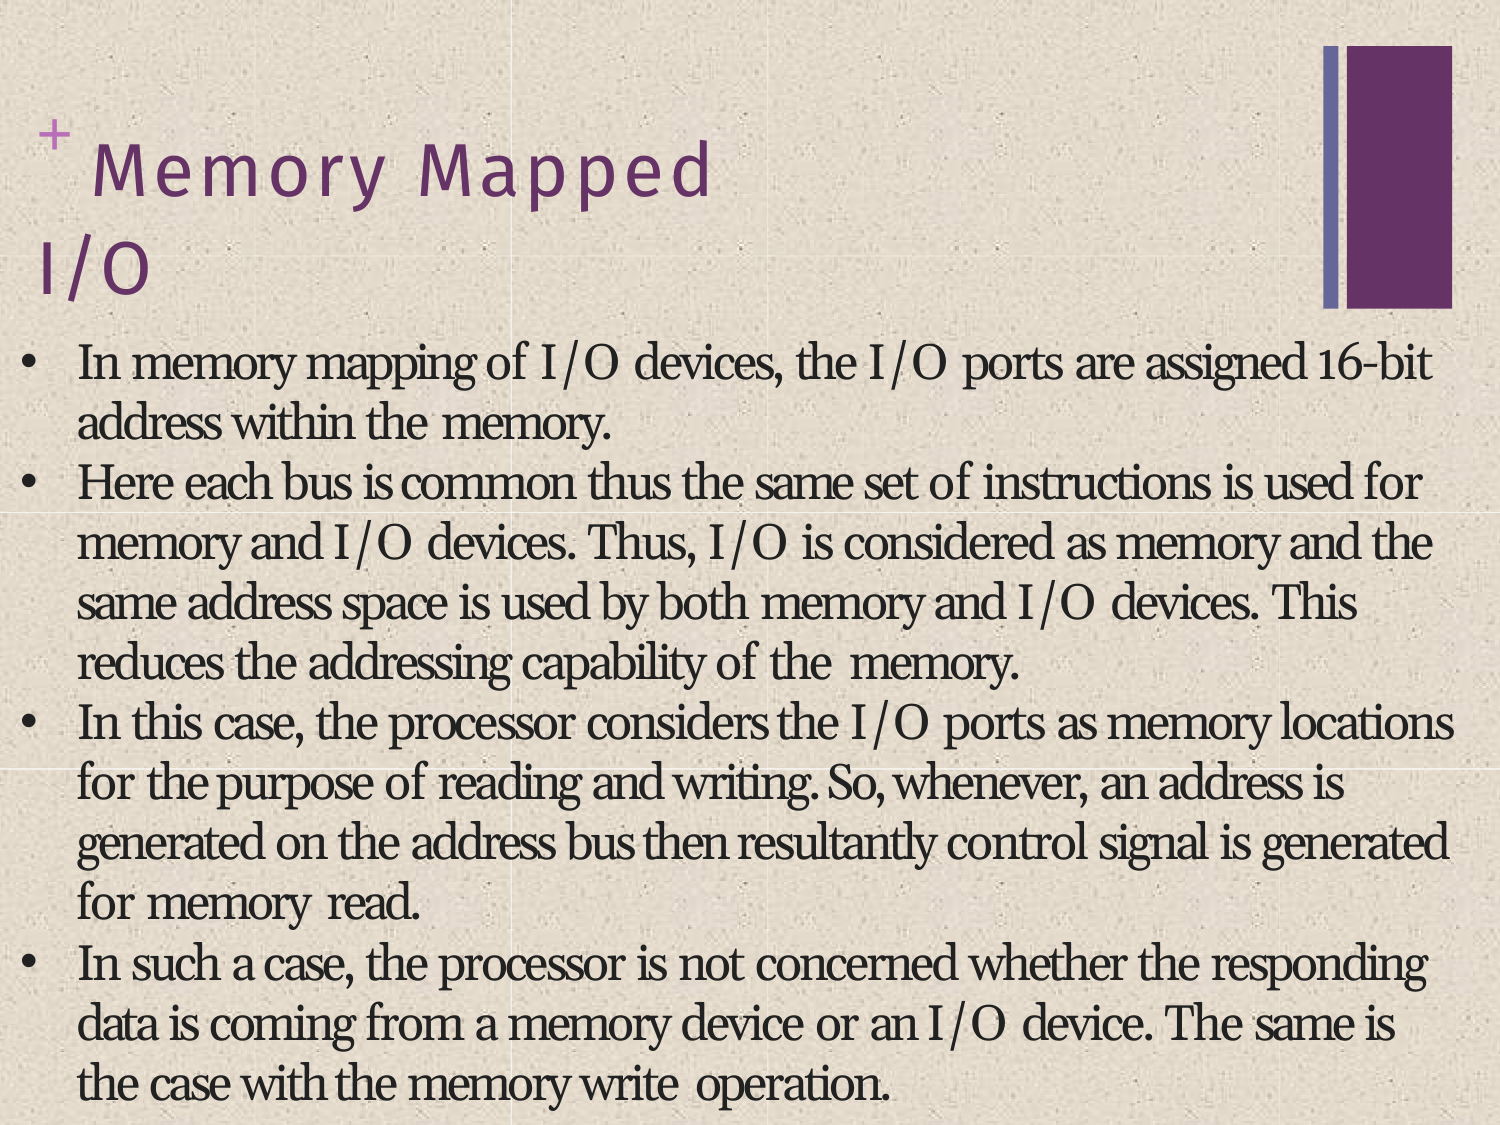

# + Memory Mapped I/O
In memory mapping of I/O devices, the I/O ports are assigned 16-bit  address within the memory.
Here each bus is common thus the same set of instructions is used for  memory and I/O devices. Thus, I/O is considered as memory and the  same address space is used by both memory and I/O devices. This  reduces the addressing capability of the memory.
In this case, the processor considers the I/O ports as memory locations  for the purpose of reading and writing. So, whenever, an address is  generated on the address bus then resultantly control signal is generated  for memory read.
In such a case, the processor is not concerned whether the responding  data is coming from a memory device or an I/O device. The same is  the case with the memory write operation.